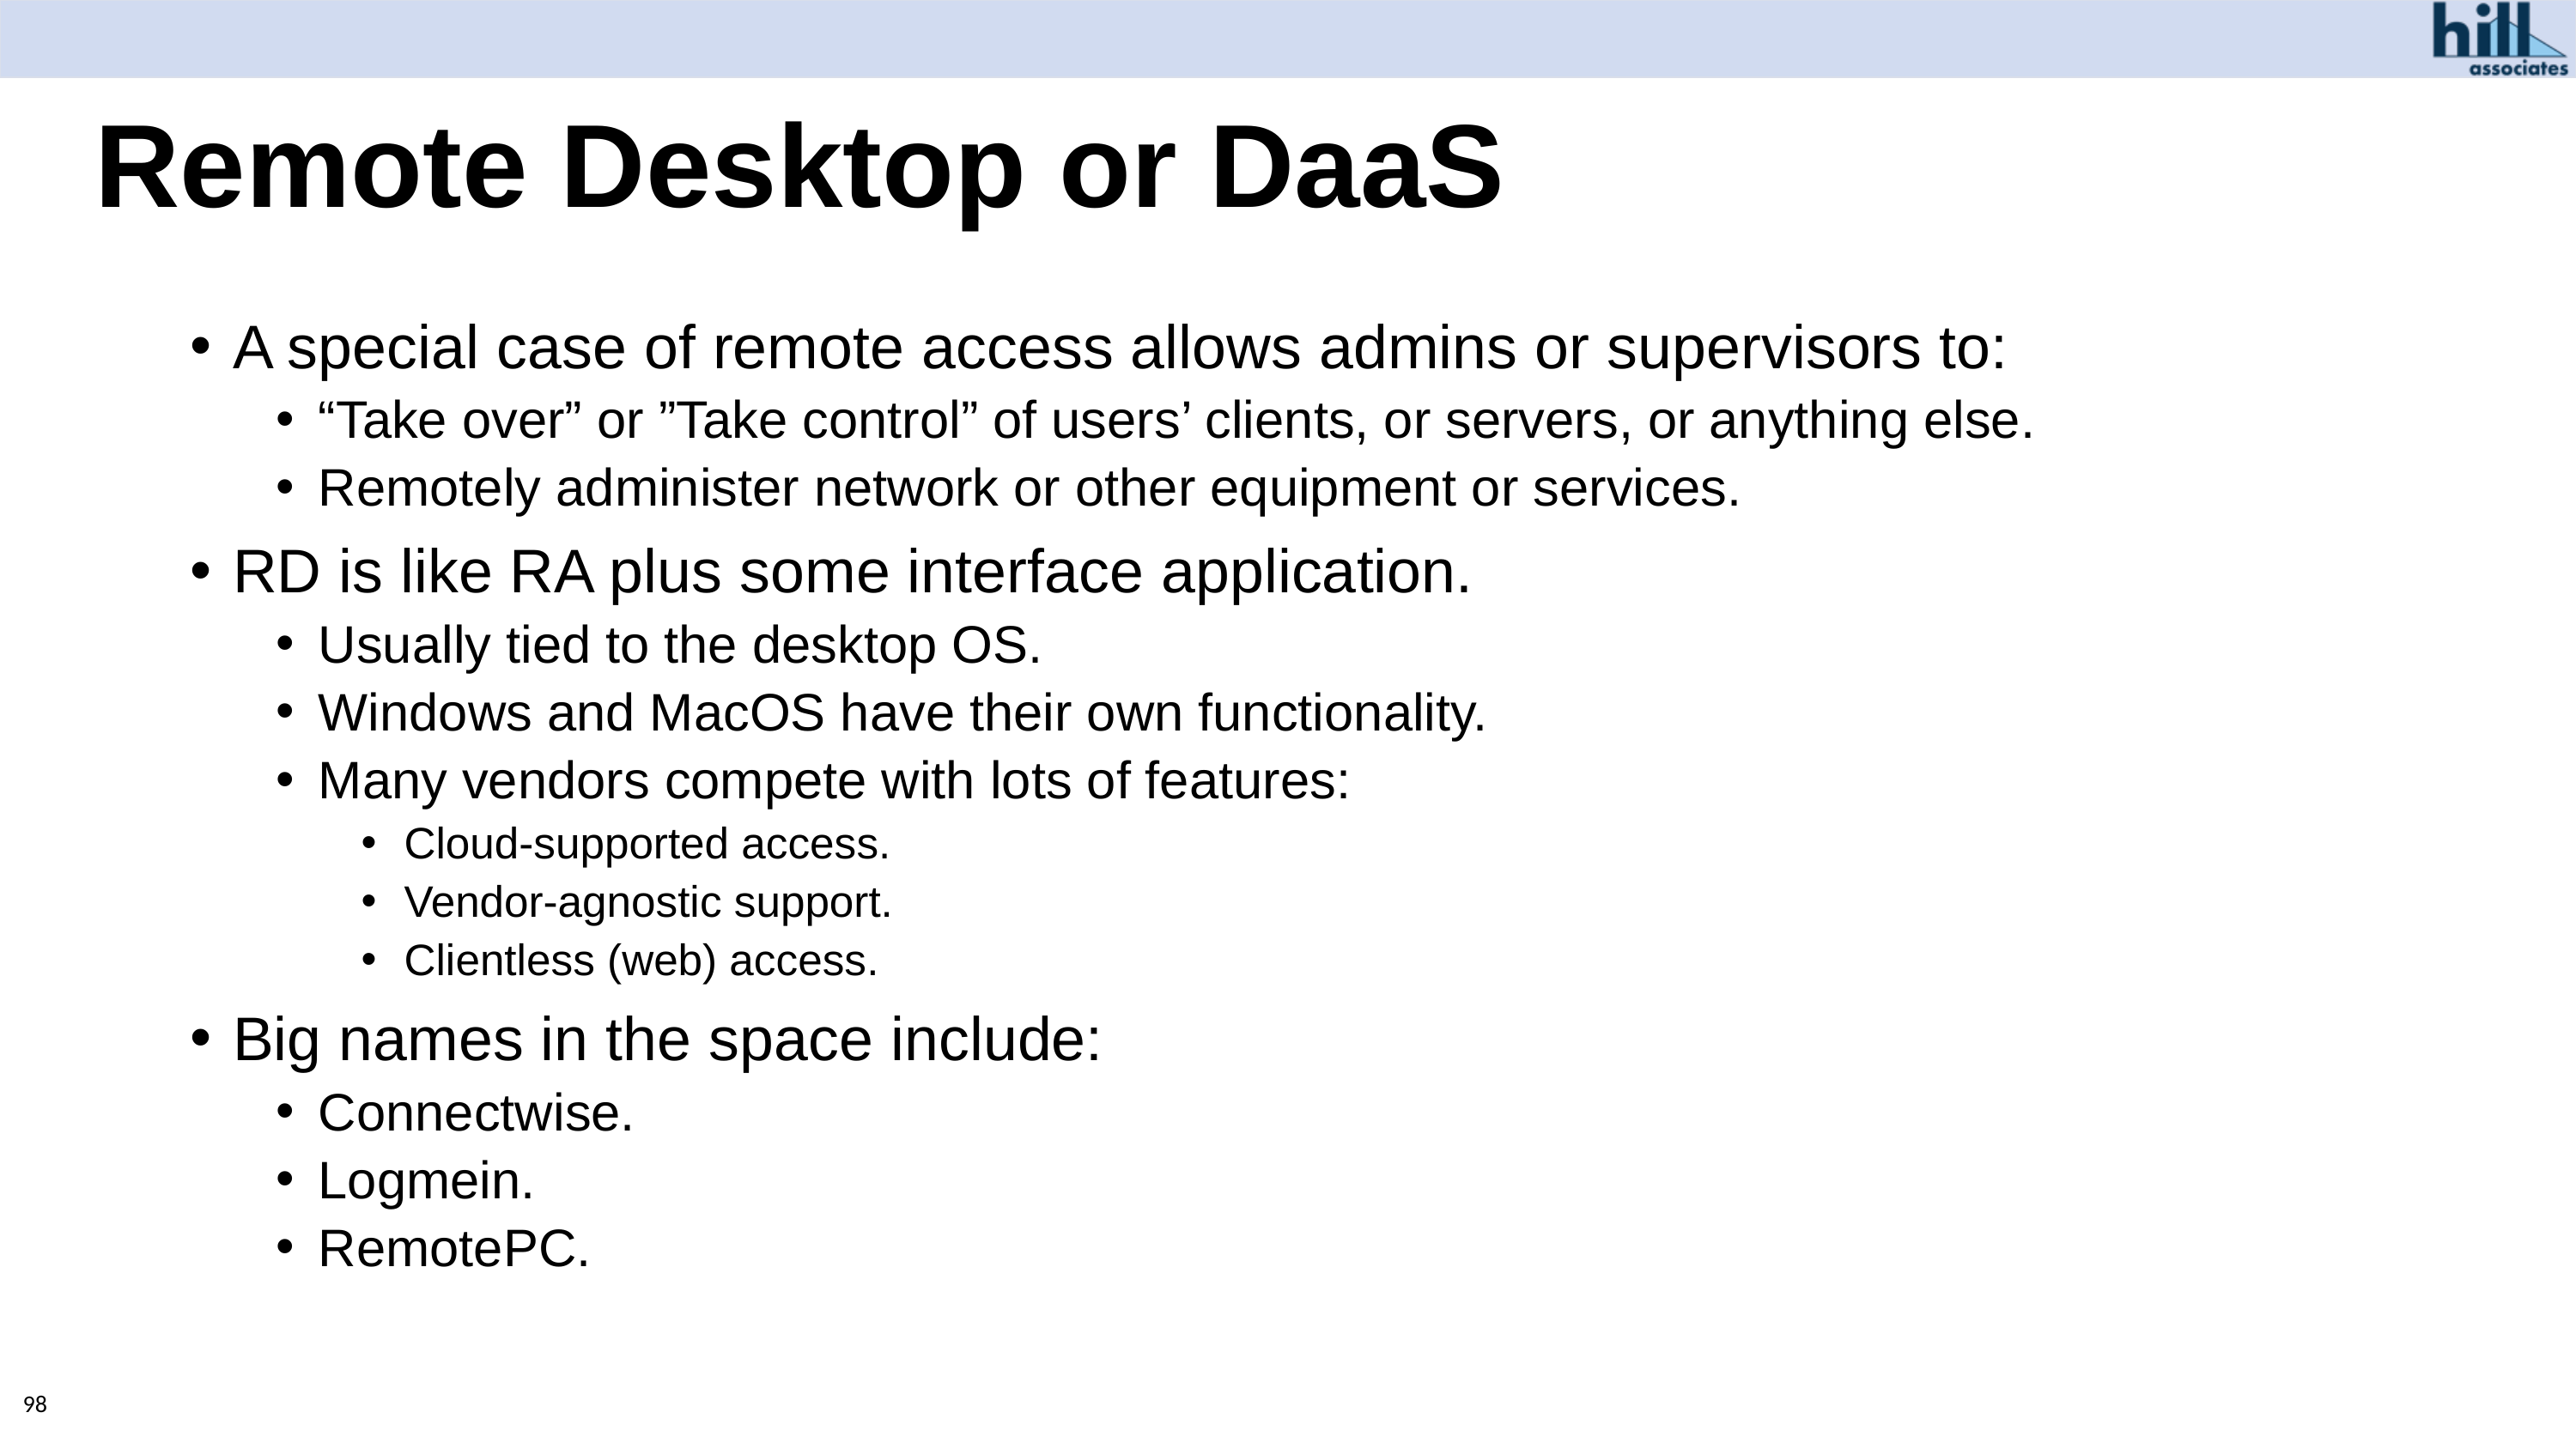

# Remote Desktop or DaaS
A special case of remote access allows admins or supervisors to:
“Take over” or ”Take control” of users’ clients, or servers, or anything else.
Remotely administer network or other equipment or services.
RD is like RA plus some interface application.
Usually tied to the desktop OS.
Windows and MacOS have their own functionality.
Many vendors compete with lots of features:
Cloud-supported access.
Vendor-agnostic support.
Clientless (web) access.
Big names in the space include:
Connectwise.
Logmein.
RemotePC.
98